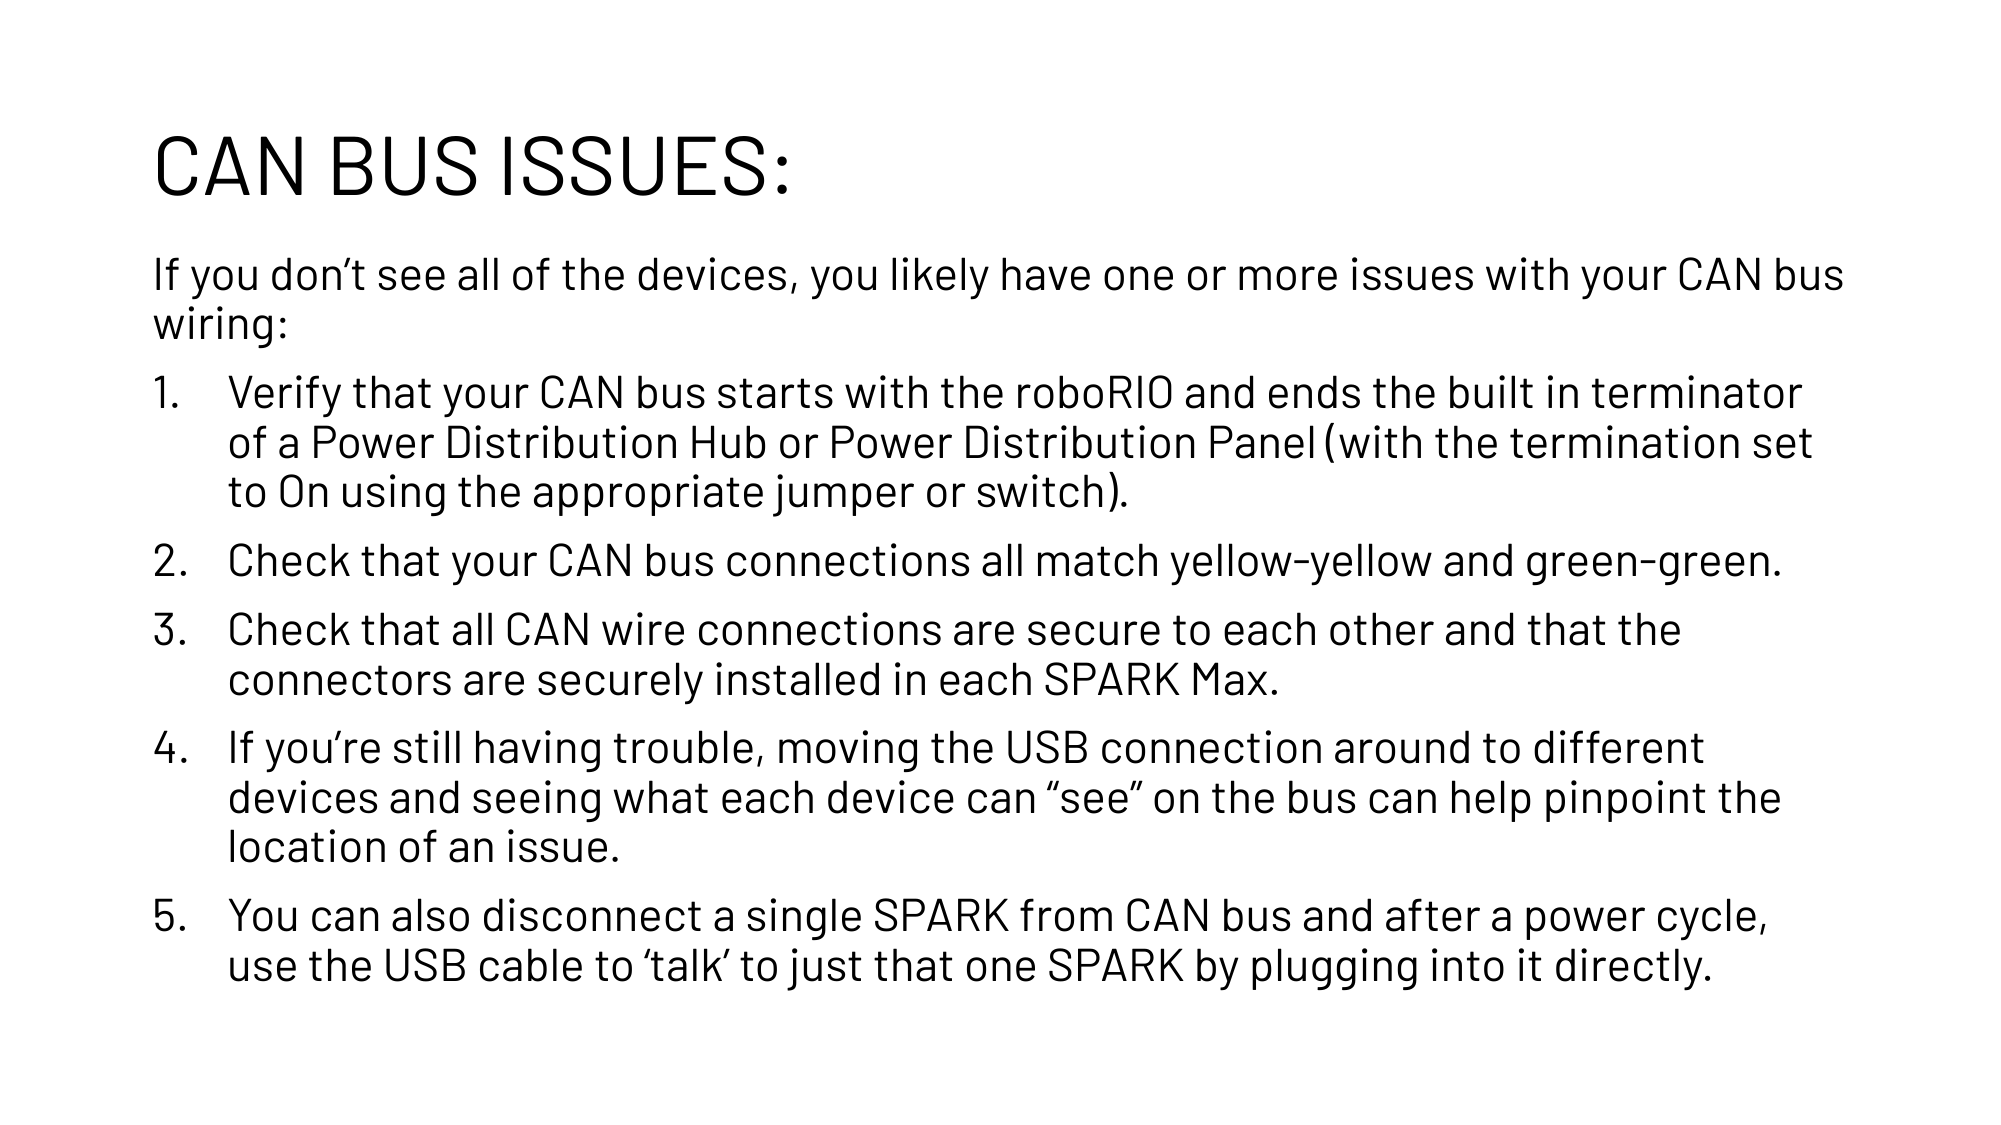

# CAN BUS ISSUES:
If you don’t see all of the devices, you likely have one or more issues with your CAN bus wiring:
Verify that your CAN bus starts with the roboRIO and ends the built in terminator of a Power Distribution Hub or Power Distribution Panel (with the termination set to On using the appropriate jumper or switch).
Check that your CAN bus connections all match yellow-yellow and green-green.
Check that all CAN wire connections are secure to each other and that the connectors are securely installed in each SPARK Max.
If you’re still having trouble, moving the USB connection around to different devices and seeing what each device can “see” on the bus can help pinpoint the location of an issue.
You can also disconnect a single SPARK from CAN bus and after a power cycle, use the USB cable to ‘talk’ to just that one SPARK by plugging into it directly.